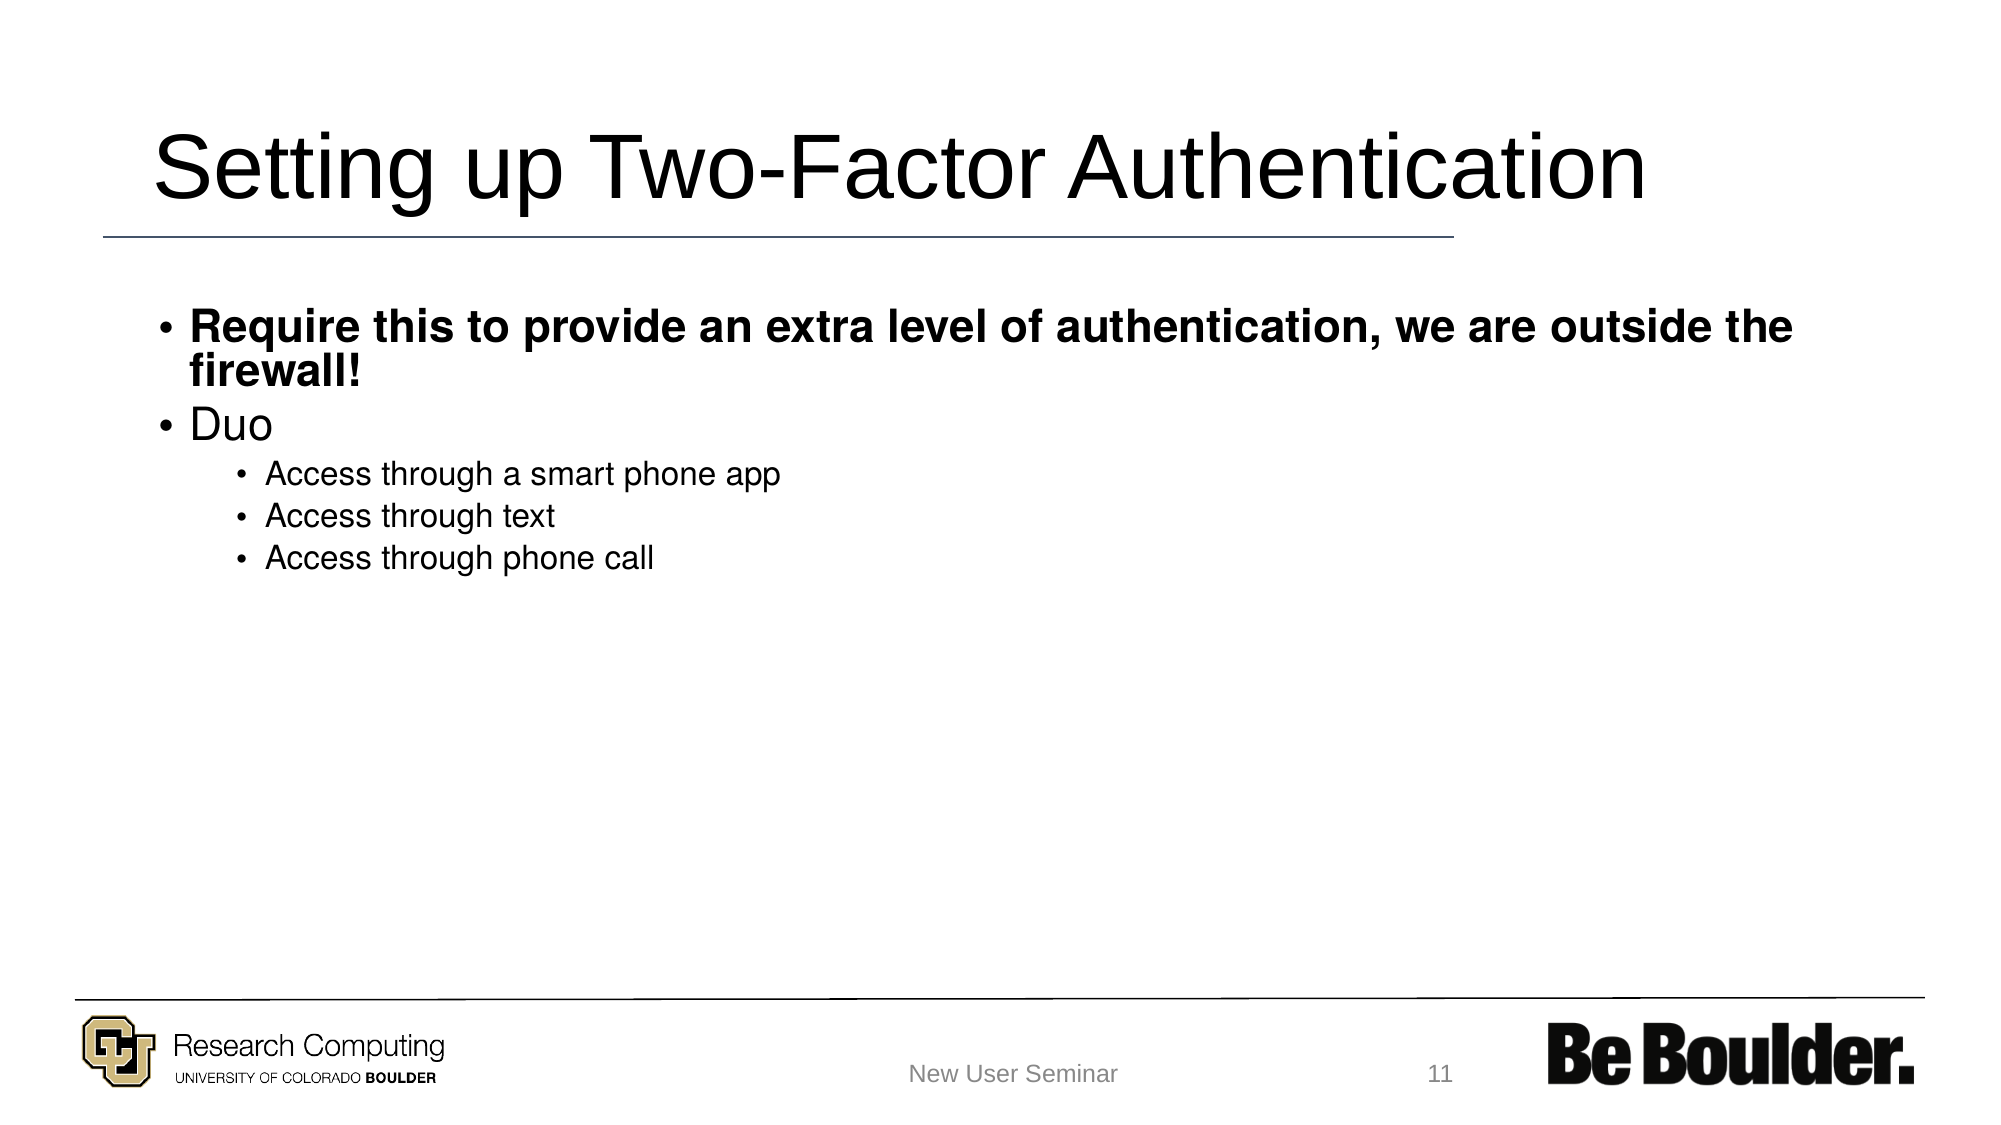

# Setting up Two-Factor Authentication
Require this to provide an extra level of authentication, we are outside the firewall!
Duo
Access through a smart phone app
Access through text
Access through phone call

New User Seminar
11